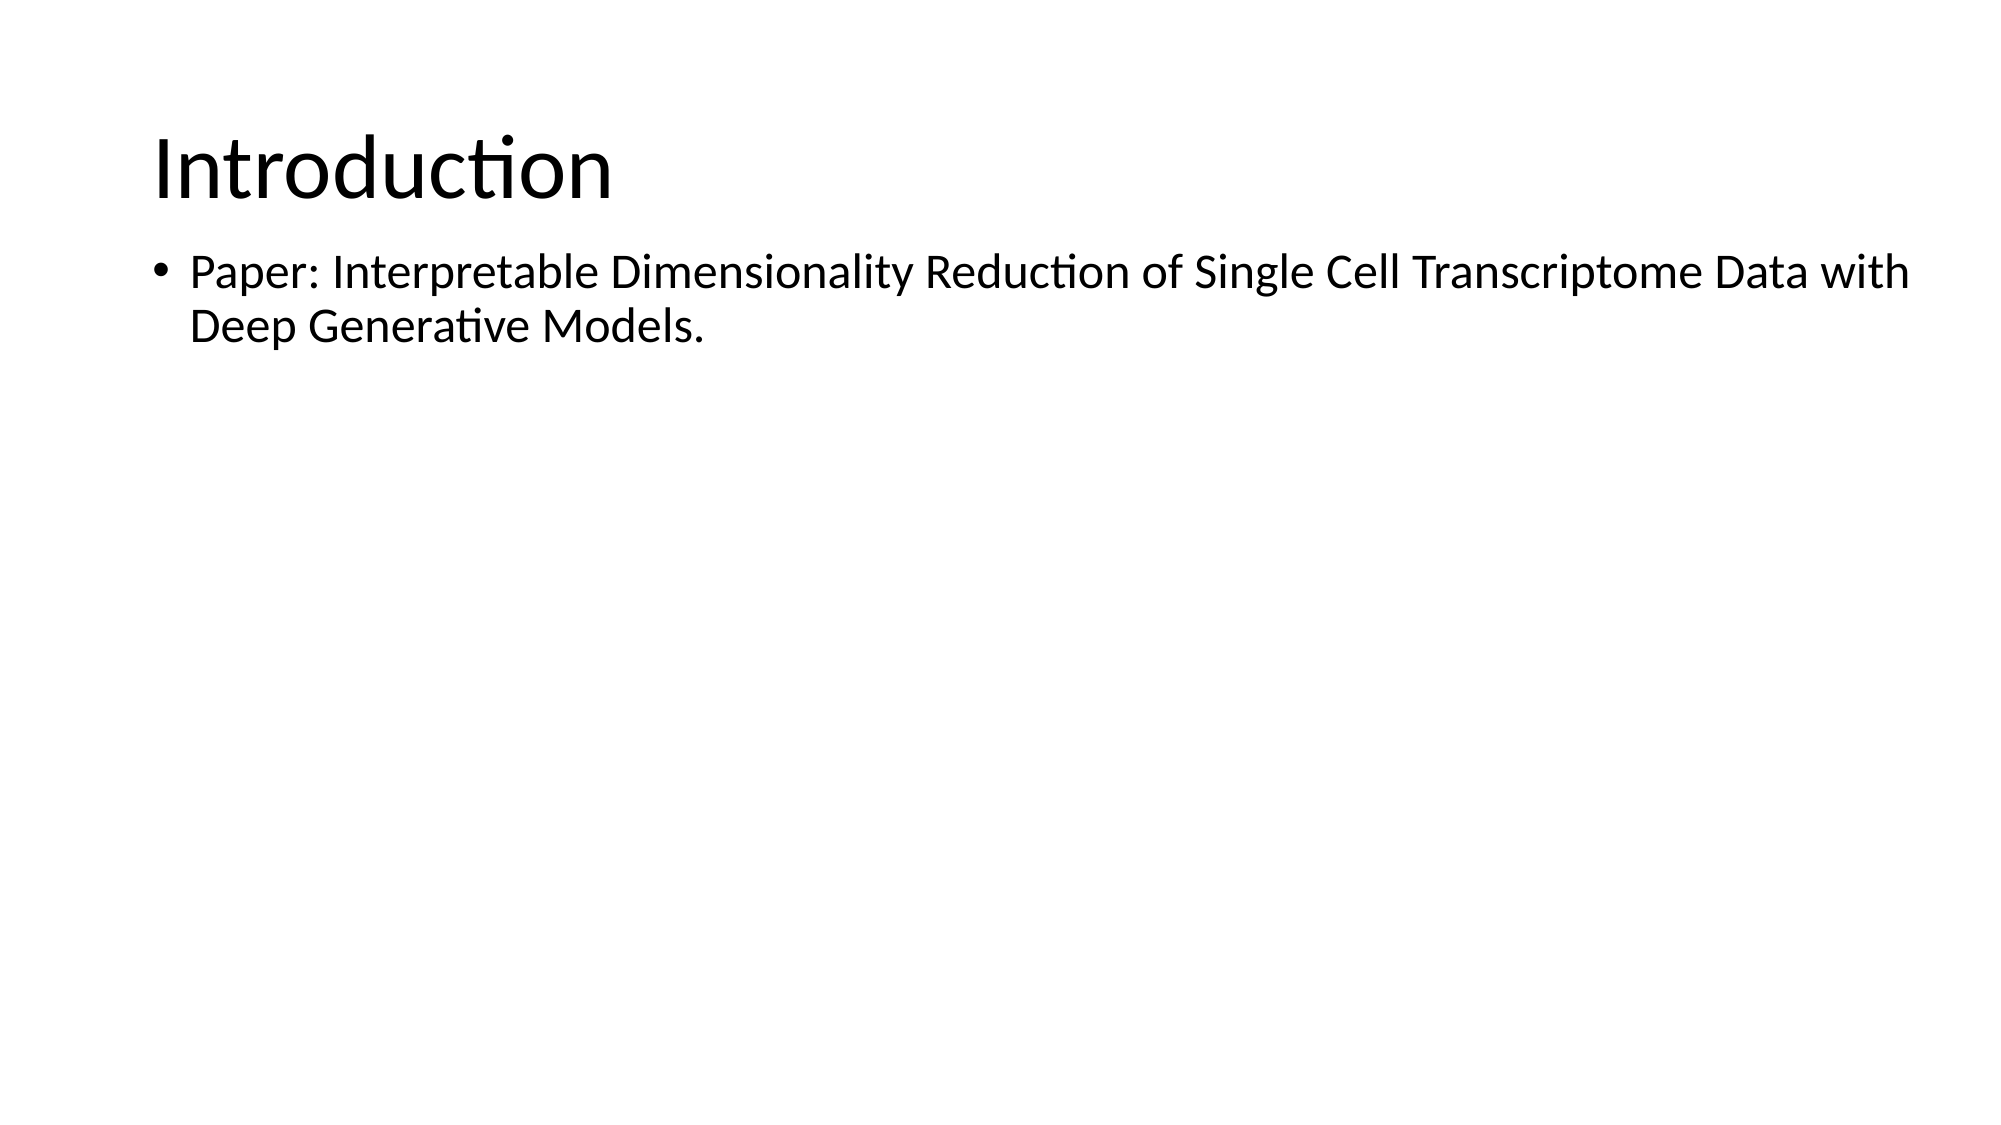

# Introduction
Paper: Interpretable Dimensionality Reduction of Single Cell Transcriptome Data with Deep Generative Models.